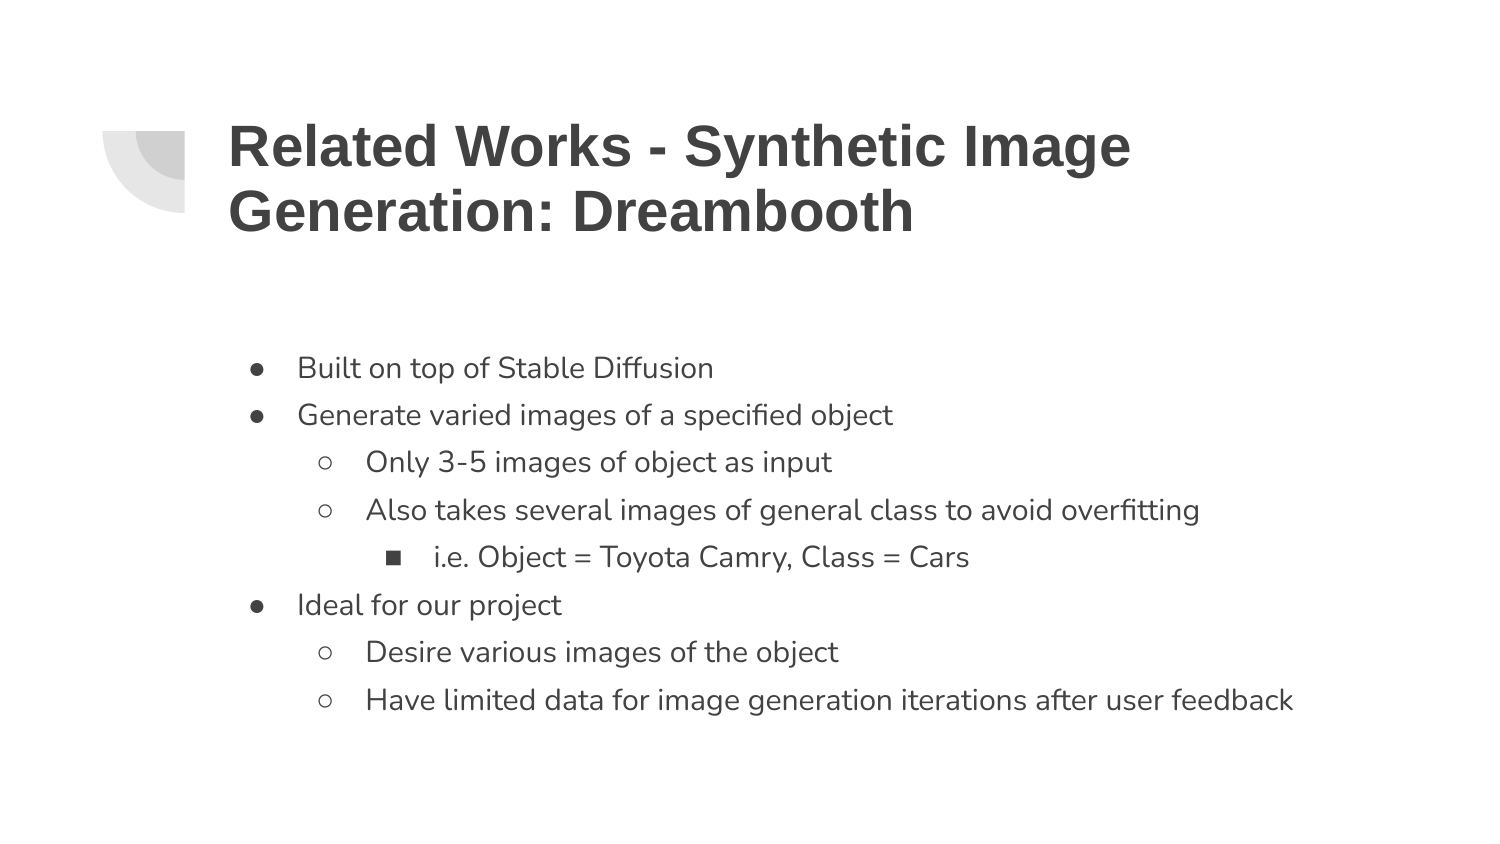

# Related Works - Synthetic Image Generation: Dreambooth
Built on top of Stable Diffusion
Generate varied images of a specified object
Only 3-5 images of object as input
Also takes several images of general class to avoid overfitting
i.e. Object = Toyota Camry, Class = Cars
Ideal for our project
Desire various images of the object
Have limited data for image generation iterations after user feedback